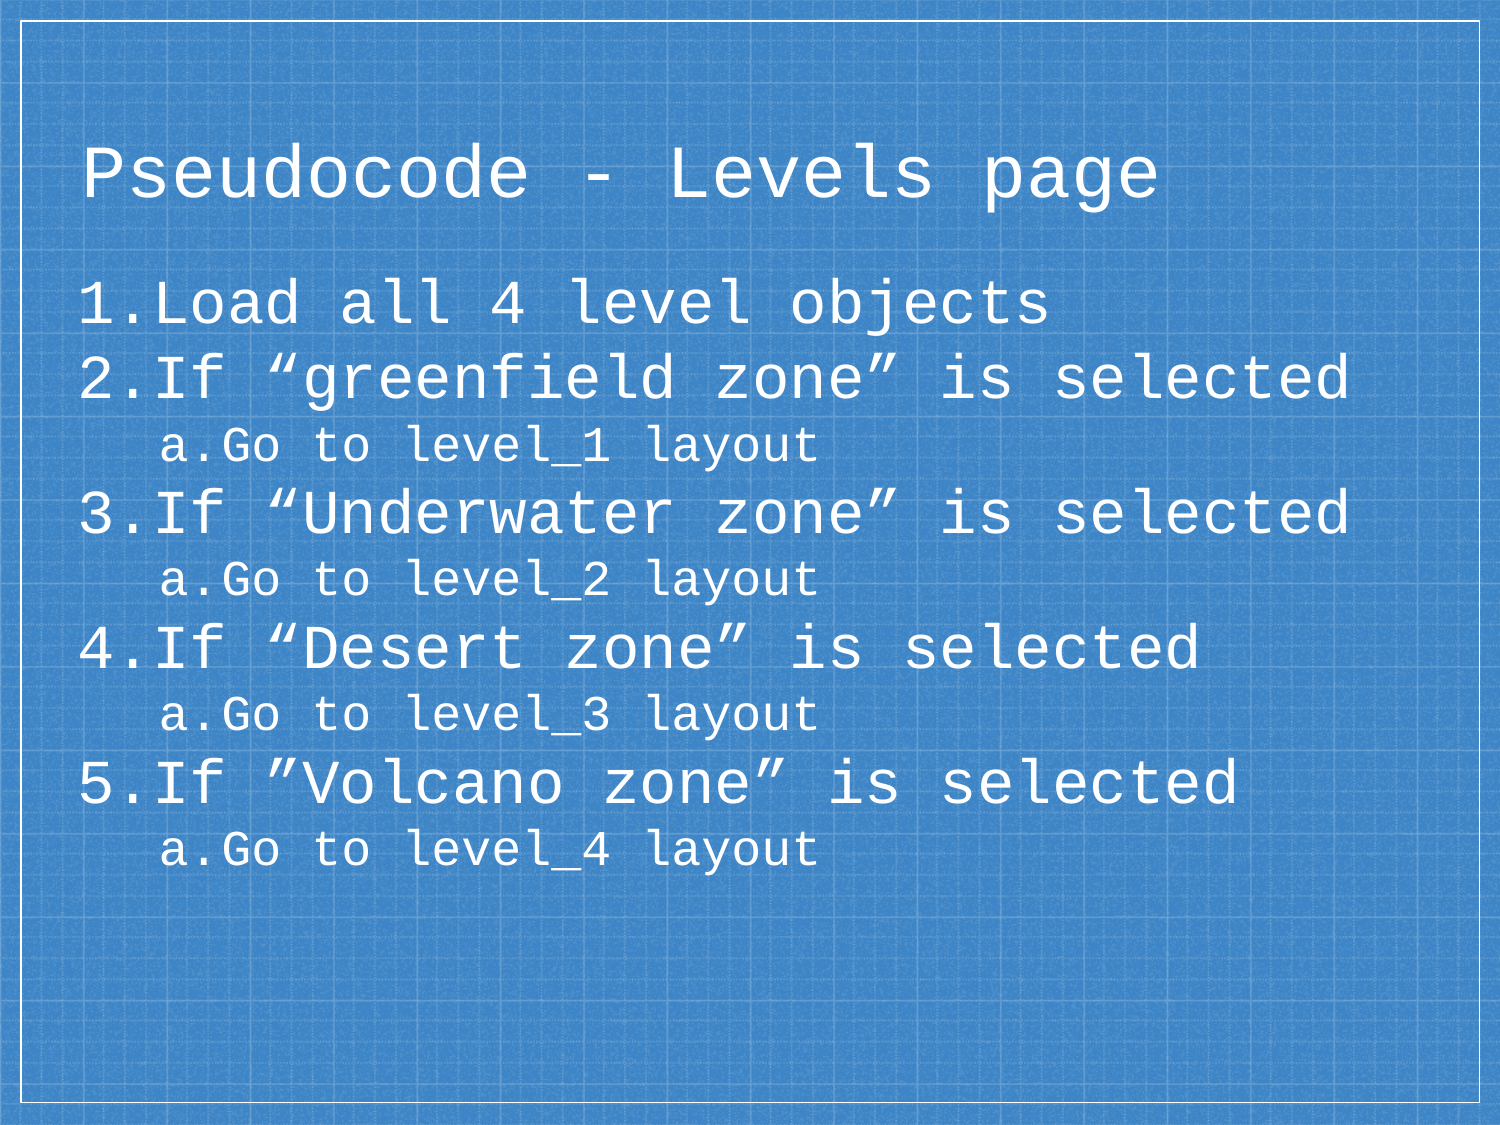

# Pseudocode - Levels page
Load all 4 level objects
If “greenfield zone” is selected
Go to level_1 layout
If “Underwater zone” is selected
Go to level_2 layout
If “Desert zone” is selected
Go to level_3 layout
If ”Volcano zone” is selected
Go to level_4 layout